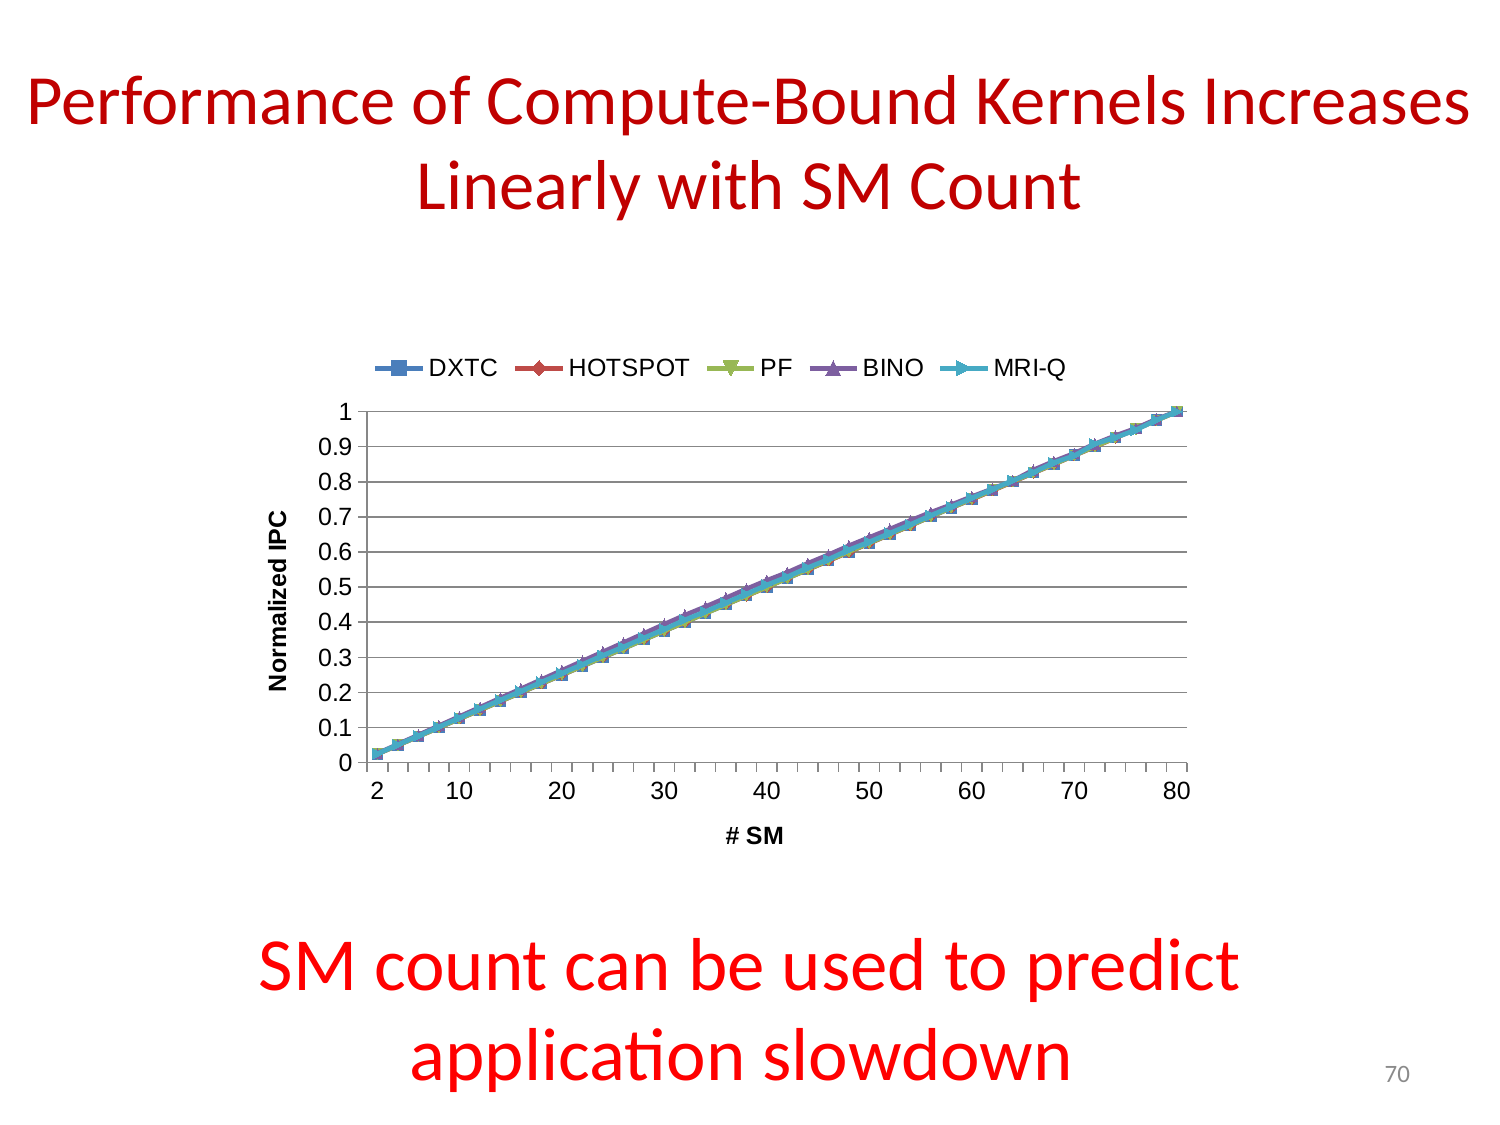

# Performance of Compute-Bound Kernels Increases Linearly with SM Count

### Chart

| Category | DXTC | HOTSPOT | PF | BINO | MRI-Q |
|---|---|---|---|---|---|
| 2 | 0.0249911912334473 | 0.0250730954358789 | 0.0250327070985404 | 0.026187366635376 | 0.0255529190722002 |
|  | 0.0500281911905521 | 0.0501317810309297 | 0.0500955364922495 | 0.052566845655297 | 0.0510450452639618 |
|  | 0.0749718256179325 | 0.0752647242348457 | 0.0751573760569911 | 0.0788816650593234 | 0.0765749904088743 |
|  | 0.0999423984434715 | 0.100360593844447 | 0.1001982267484 | 0.105164065776205 | 0.10200086822753 |
| 10 | 0.125077672007835 | 0.12537613273219 | 0.125241102089969 | 0.131454843357414 | 0.127599974239641 |
|  | 0.149941387693257 | 0.150089423828311 | 0.150215791713349 | 0.157751264767639 | 0.153055629050146 |
|  | 0.174948827128589 | 0.175510481033612 | 0.17528042079609 | 0.184043331097206 | 0.178581075043735 |
|  | 0.199956692378867 | 0.200156802256459 | 0.200401852563895 | 0.210359083732802 | 0.203800991712932 |
|  | 0.224961868271591 | 0.225856008036826 | 0.225460272719476 | 0.236688146028165 | 0.229449392774323 |
| 20 | 0.249973408977192 | 0.250229591276182 | 0.25048974037776 | 0.26286662474383 | 0.254827757816204 |
|  | 0.274974035373388 | 0.275886478501014 | 0.275405580169802 | 0.289183755006981 | 0.279701761474254 |
|  | 0.299930444249147 | 0.301143257999863 | 0.300555154574841 | 0.315509128815664 | 0.305451230427686 |
|  | 0.324896848570478 | 0.326250556103914 | 0.325415181510786 | 0.341737802057895 | 0.329779358793559 |
|  | 0.350338439960159 | 0.351088152780972 | 0.350445414036908 | 0.368074907920596 | 0.355310608040305 |
| 30 | 0.37529220430099 | 0.376137149000293 | 0.375457897129954 | 0.394399815113494 | 0.380158660071881 |
|  | 0.400405357899479 | 0.400270568225848 | 0.400532559479047 | 0.420231087245664 | 0.406864122608872 |
|  | 0.425481107016663 | 0.426669976329213 | 0.425488577328723 | 0.444403095866857 | 0.430267425424991 |
|  | 0.450410868841331 | 0.451447200742112 | 0.450535524466727 | 0.469089092884915 | 0.455741468071337 |
|  | 0.475536169371435 | 0.475282485329843 | 0.475723319767577 | 0.494931319378129 | 0.480510426326755 |
| 40 | 0.500585898954292 | 0.500260067261382 | 0.500494464561468 | 0.519281797427111 | 0.506334468169993 |
|  | 0.525550420725336 | 0.526522471456644 | 0.525487128579052 | 0.542014251912574 | 0.529570563396117 |
|  | 0.550579487077659 | 0.55026886775421 | 0.550913652629962 | 0.567905028667207 | 0.555715957665985 |
|  | 0.575609673995629 | 0.575172633757829 | 0.576316240816749 | 0.592139630462962 | 0.579196702395941 |
|  | 0.600653442169242 | 0.600168490238464 | 0.600889239848246 | 0.617787344833308 | 0.606215366723107 |
| 50 | 0.625671168397215 | 0.625197776445618 | 0.6262296712751 | 0.641748332020772 | 0.628897327345448 |
|  | 0.650549810017059 | 0.650207987556964 | 0.650762559737302 | 0.665330271652377 | 0.653892395123641 |
|  | 0.675854557929904 | 0.675225403588723 | 0.675942008980268 | 0.689839443507793 | 0.678450436642635 |
|  | 0.700787412515759 | 0.702012497141496 | 0.70136047942276 | 0.713139569425174 | 0.704499414316999 |
|  | 0.725777348715681 | 0.726996538656854 | 0.726413005596762 | 0.734854823719555 | 0.728957148670021 |
| 60 | 0.750771050016178 | 0.750241627081932 | 0.751389449916948 | 0.757900799572811 | 0.754028962841074 |
|  | 0.775936825377459 | 0.775136642281829 | 0.776196565995361 | 0.779881380490354 | 0.77870956819732 |
|  | 0.800914547411827 | 0.800112071018762 | 0.801005954181177 | 0.80299397130184 | 0.803875190760212 |
|  | 0.825959861966034 | 0.825213489245234 | 0.826065679111306 | 0.833589168398903 | 0.826837489806542 |
|  | 0.850925661181916 | 0.850110464404325 | 0.850204998078382 | 0.858419794090453 | 0.854738400758622 |
| 70 | 0.875950872788412 | 0.875194739889122 | 0.875574584467549 | 0.881124451607021 | 0.87443275102216 |
|  | 0.901076487076897 | 0.900135413856701 | 0.900487499764915 | 0.907856625500859 | 0.9079543626086 |
|  | 0.925988073326768 | 0.925206328492915 | 0.925507991474153 | 0.93147460564689 | 0.926149082704551 |
|  | 0.951074512640227 | 0.950089363097181 | 0.950155295166548 | 0.952402656892502 | 0.947624836071682 |
|  | 0.976017721252661 | 0.975317792200378 | 0.974744828841024 | 0.978601511164104 | 0.976040736837531 |
| 80 | 1.0 | 1.0 | 1.0 | 1.0 | 1.0 |
SM count can be used to predict application slowdown
70